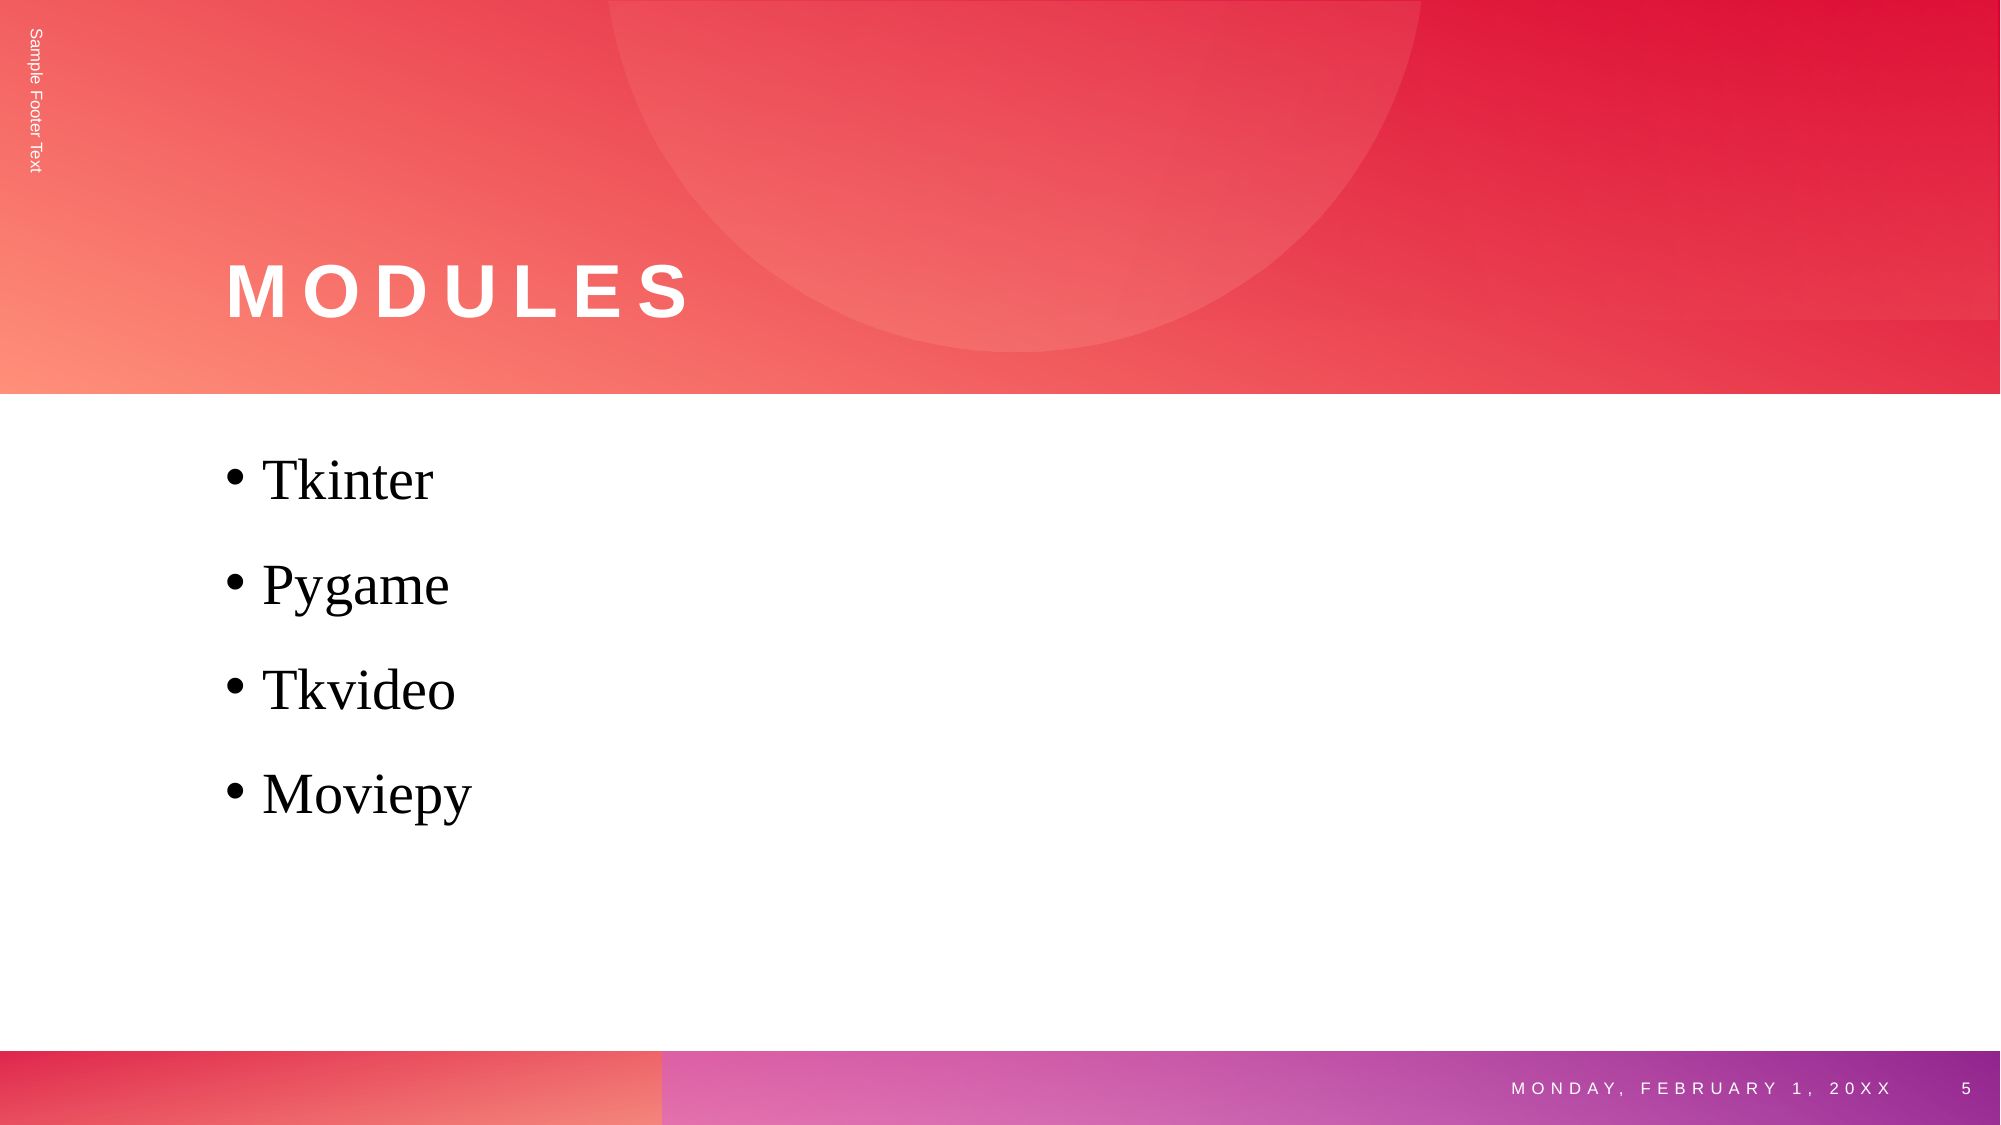

# modules
Sample Footer Text
Tkinter
Pygame
Tkvideo
Moviepy

Monday, February 1, 20XX
5